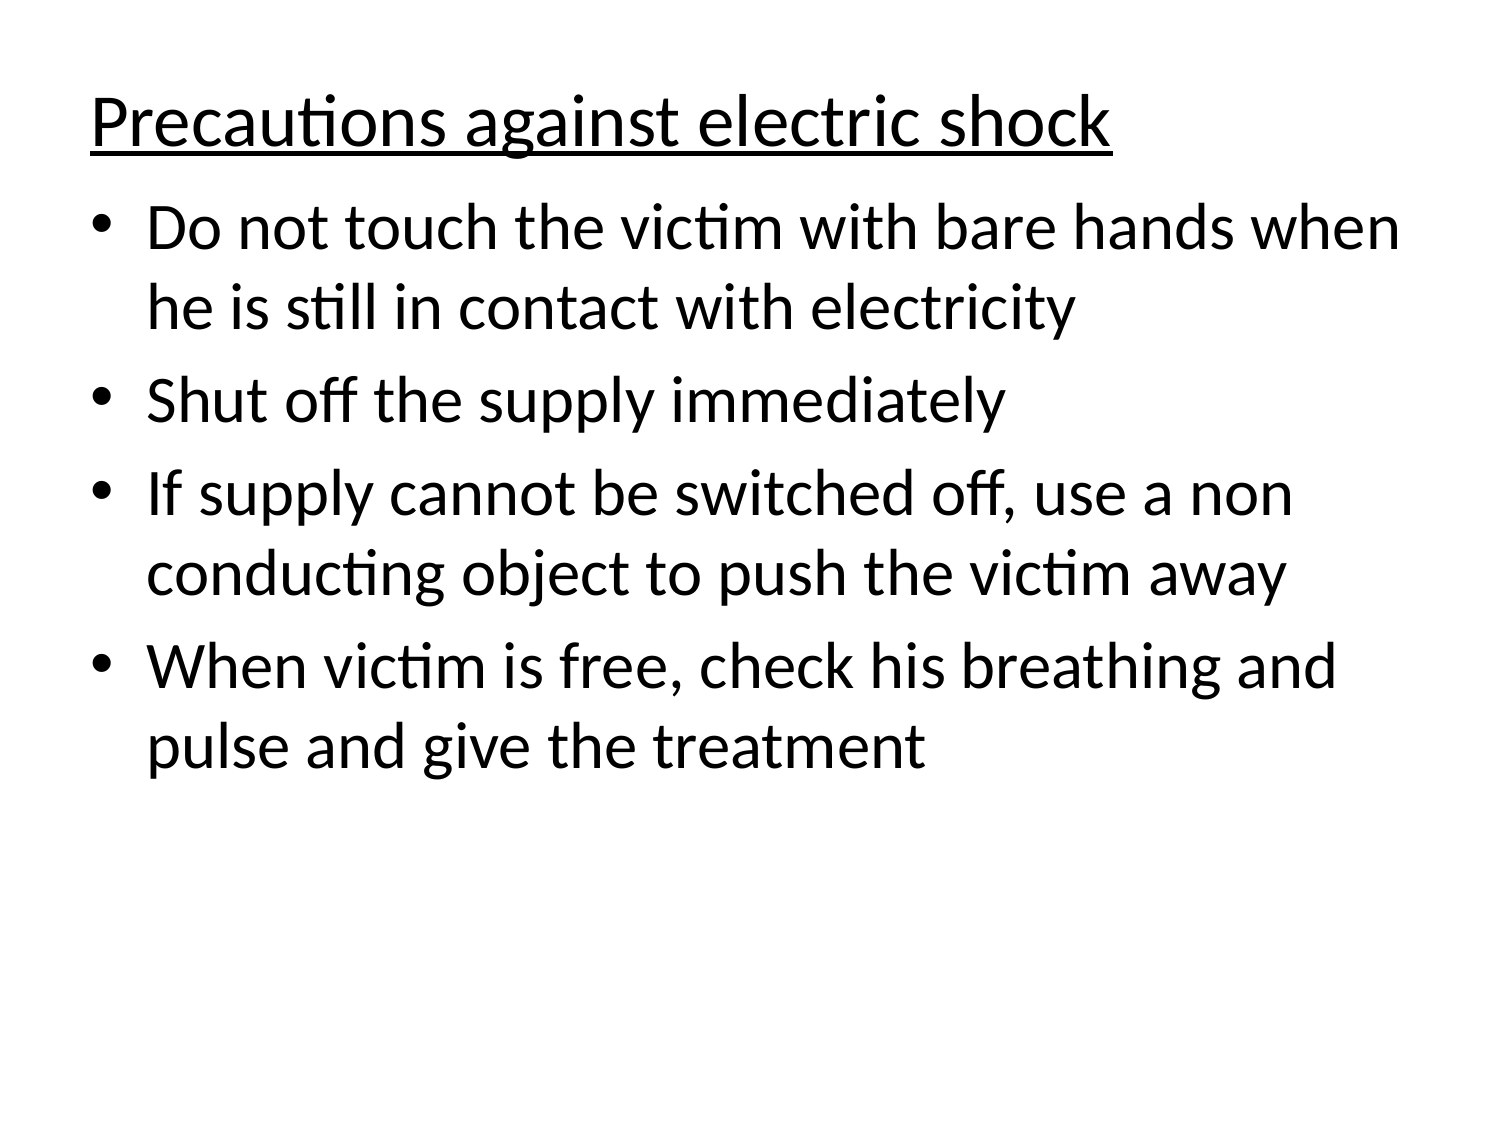

# Precautions against electric shock
Do not touch the victim with bare hands when he is still in contact with electricity
Shut off the supply immediately
If supply cannot be switched off, use a non conducting object to push the victim away
When victim is free, check his breathing and pulse and give the treatment